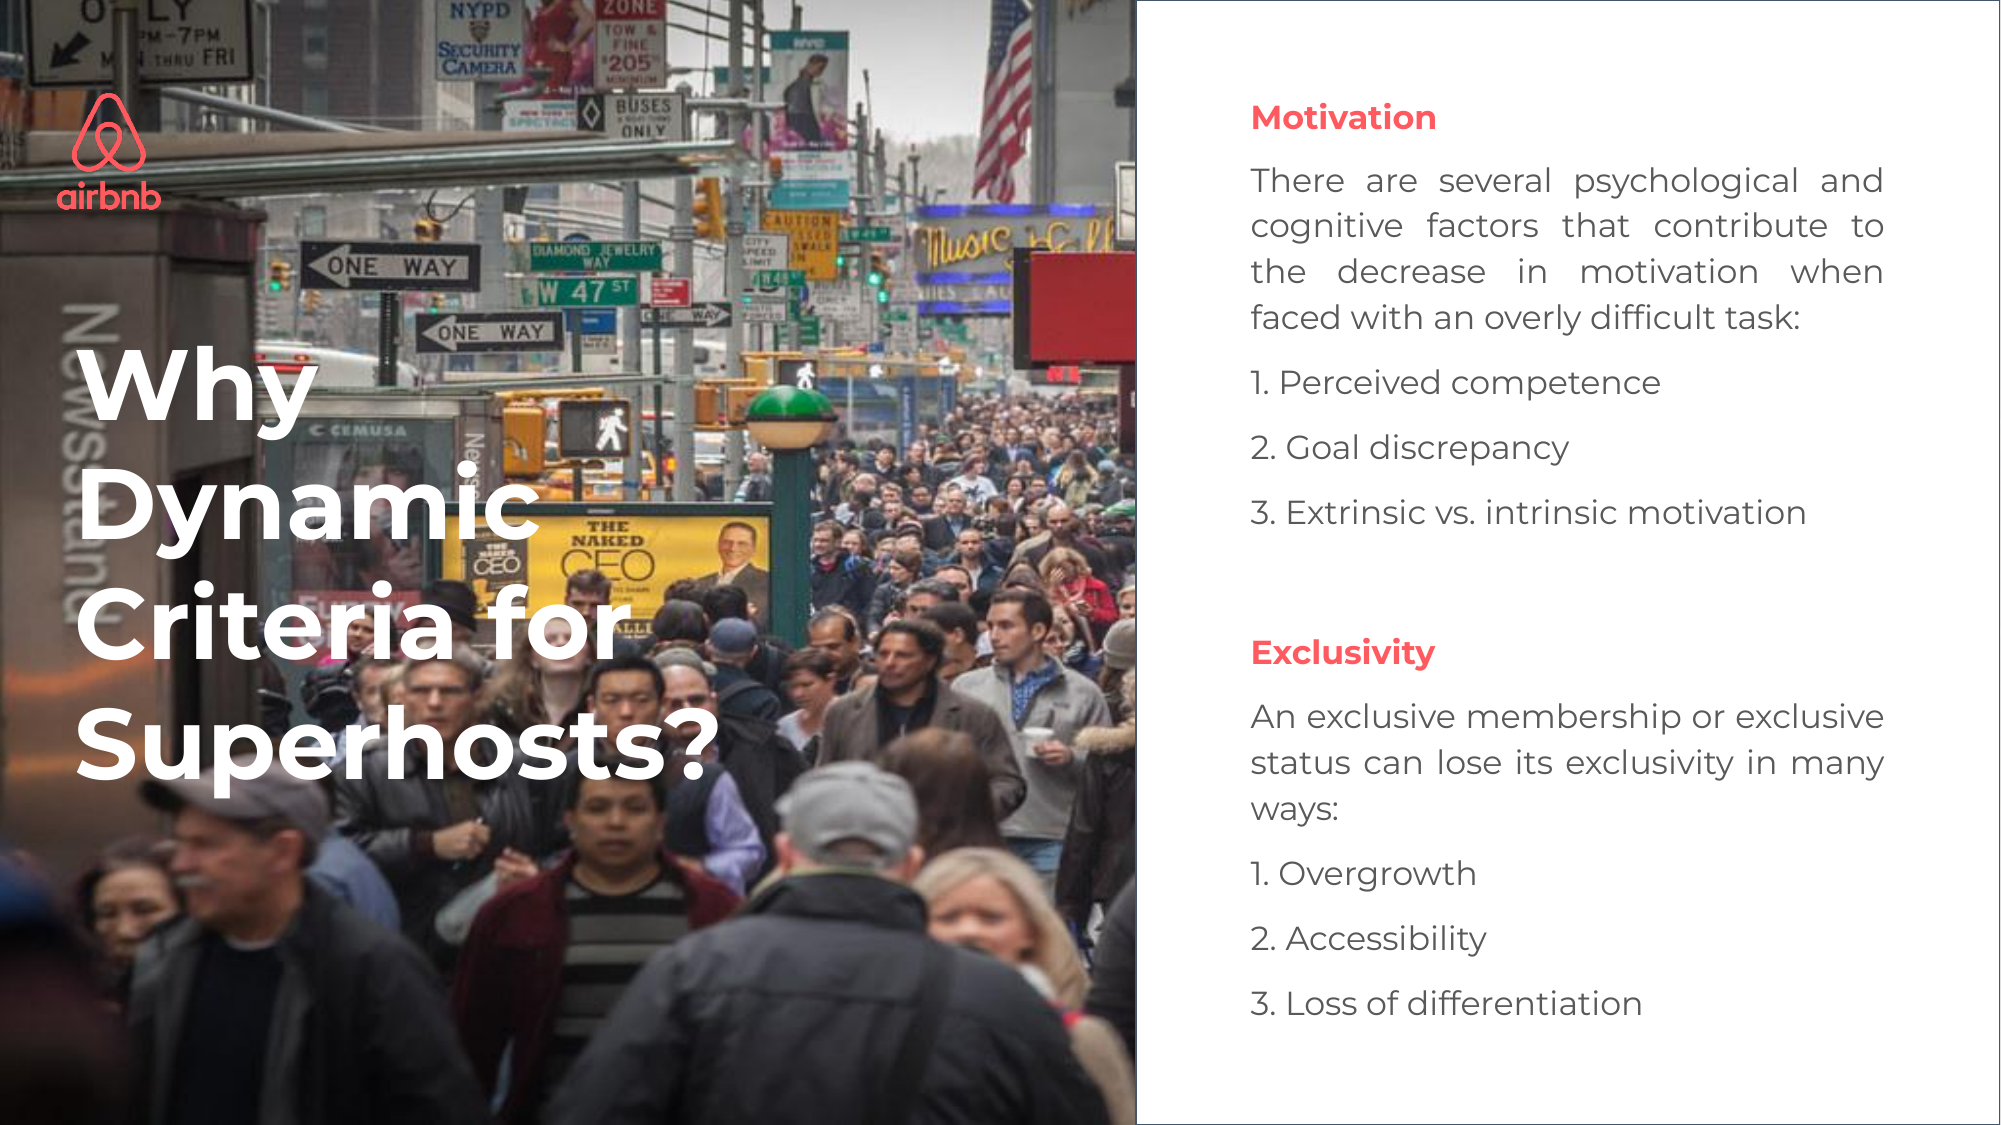

Motivation
There are several psychological and cognitive factors that contribute to the decrease in motivation when faced with an overly difficult task:
1. Perceived competence
2. Goal discrepancy
3. Extrinsic vs. intrinsic motivation

Why Dynamic Criteria for Superhosts?
Exclusivity
An exclusive membership or exclusive status can lose its exclusivity in many ways:
1. Overgrowth
2. Accessibility
3. Loss of differentiation